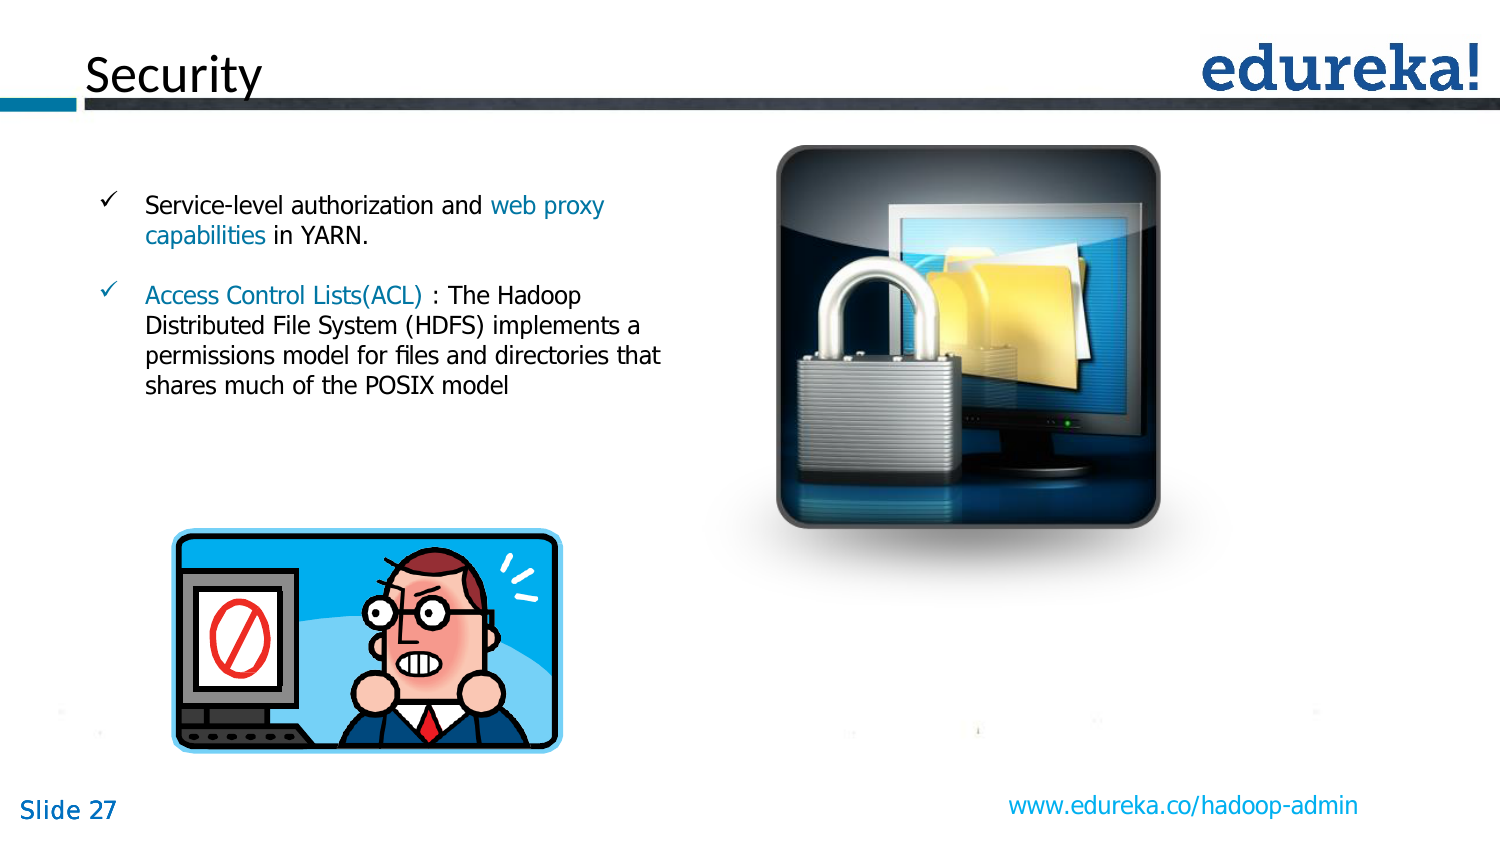

Security

Service-level authorization and web proxy capabilities in YARN.

Access Control Lists(ACL) : The Hadoop Distributed File System (HDFS) implements a permissions model for files and directories that shares much of the POSIX model